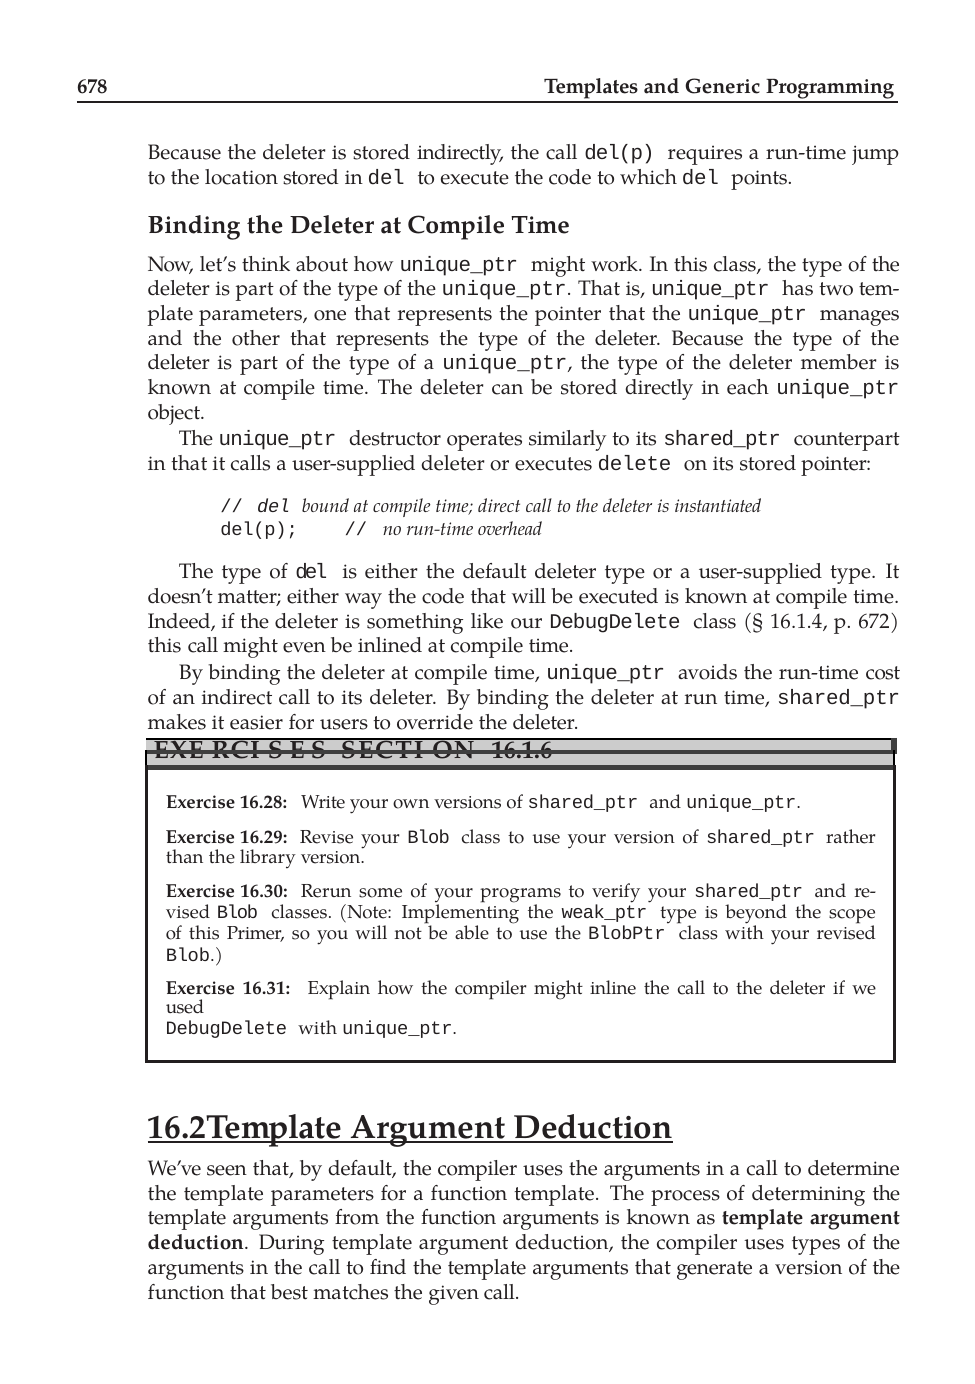

678
Templates and Generic Programming

Because the deleter is stored indirectly, the call del(p) requires a run-time jump to the location stored in del to execute the code to which del points.

Binding the Deleter at Compile Time
Now, let’s think about how unique_ptr might work. In this class, the type of the deleter is part of the type of the unique_ptr. That is, unique_ptr has two tem- plate parameters, one that represents the pointer that the unique_ptr manages and the other that represents the type of the deleter. Because the type of the deleter is part of the type of a unique_ptr, the type of the deleter member is known at compile time. The deleter can be stored directly in each unique_ptr object.
The unique_ptr destructor operates similarly to its shared_ptr counterpart in that it calls a user-supplied deleter or executes delete on its stored pointer:
// del bound at compile time; direct call to the deleter is instantiated
del(p);	// no run-time overhead

The type of del is either the default deleter type or a user-supplied type. It doesn’t matter; either way the code that will be executed is known at compile time. Indeed, if the deleter is something like our DebugDelete class (§ 16.1.4, p. 672) this call might even be inlined at compile time.
By binding the deleter at compile time, unique_ptr avoids the run-time cost of an indirect call to its deleter. By binding the deleter at run time, shared_ptr makes it easier for users to override the deleter.
|  |
| --- |
| Exe rci s e s Secti on 16.1.6 |
| Exercise 16.28: Write your own versions of shared\_ptr and unique\_ptr. Exercise 16.29: Revise your Blob class to use your version of shared\_ptr rather than the library version. Exercise 16.30: Rerun some of your programs to verify your shared\_ptr and re- vised Blob classes. (Note: Implementing the weak\_ptr type is beyond the scope of this Primer, so you will not be able to use the BlobPtr class with your revised Blob.) Exercise 16.31: Explain how the compiler might inline the call to the deleter if we used DebugDelete with unique\_ptr. |
16.2	Template Argument Deduction
We’ve seen that, by default, the compiler uses the arguments in a call to determine the template parameters for a function template. The process of determining the template arguments from the function arguments is known as template argument deduction. During template argument deduction, the compiler uses types of the arguments in the call to find the template arguments that generate a version of the function that best matches the given call.